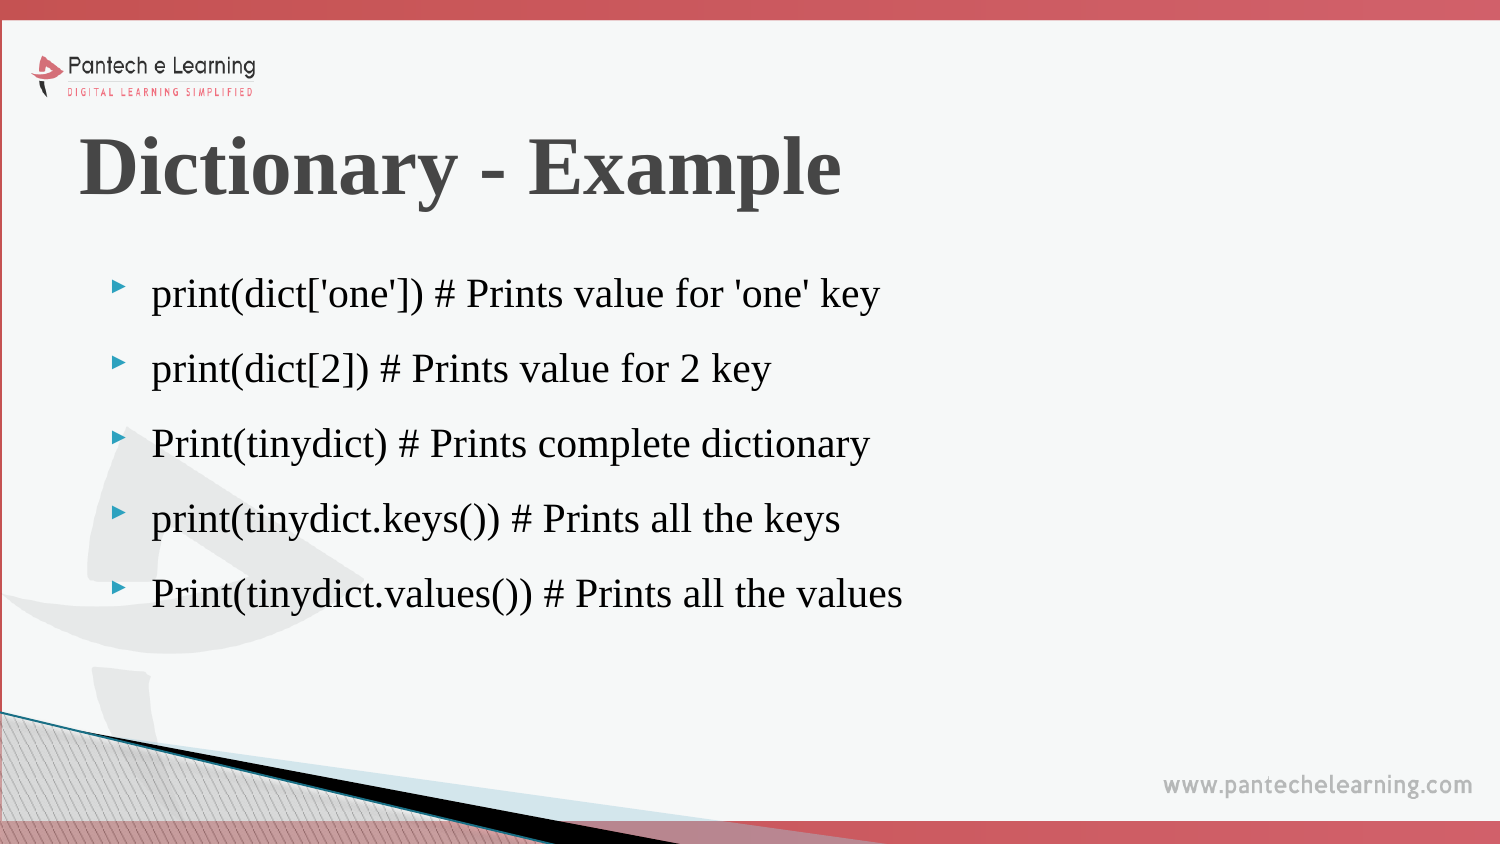

# Dictionary - Example
print(dict['one']) # Prints value for 'one' key
print(dict[2]) # Prints value for 2 key
Print(tinydict) # Prints complete dictionary
print(tinydict.keys()) # Prints all the keys
Print(tinydict.values()) # Prints all the values